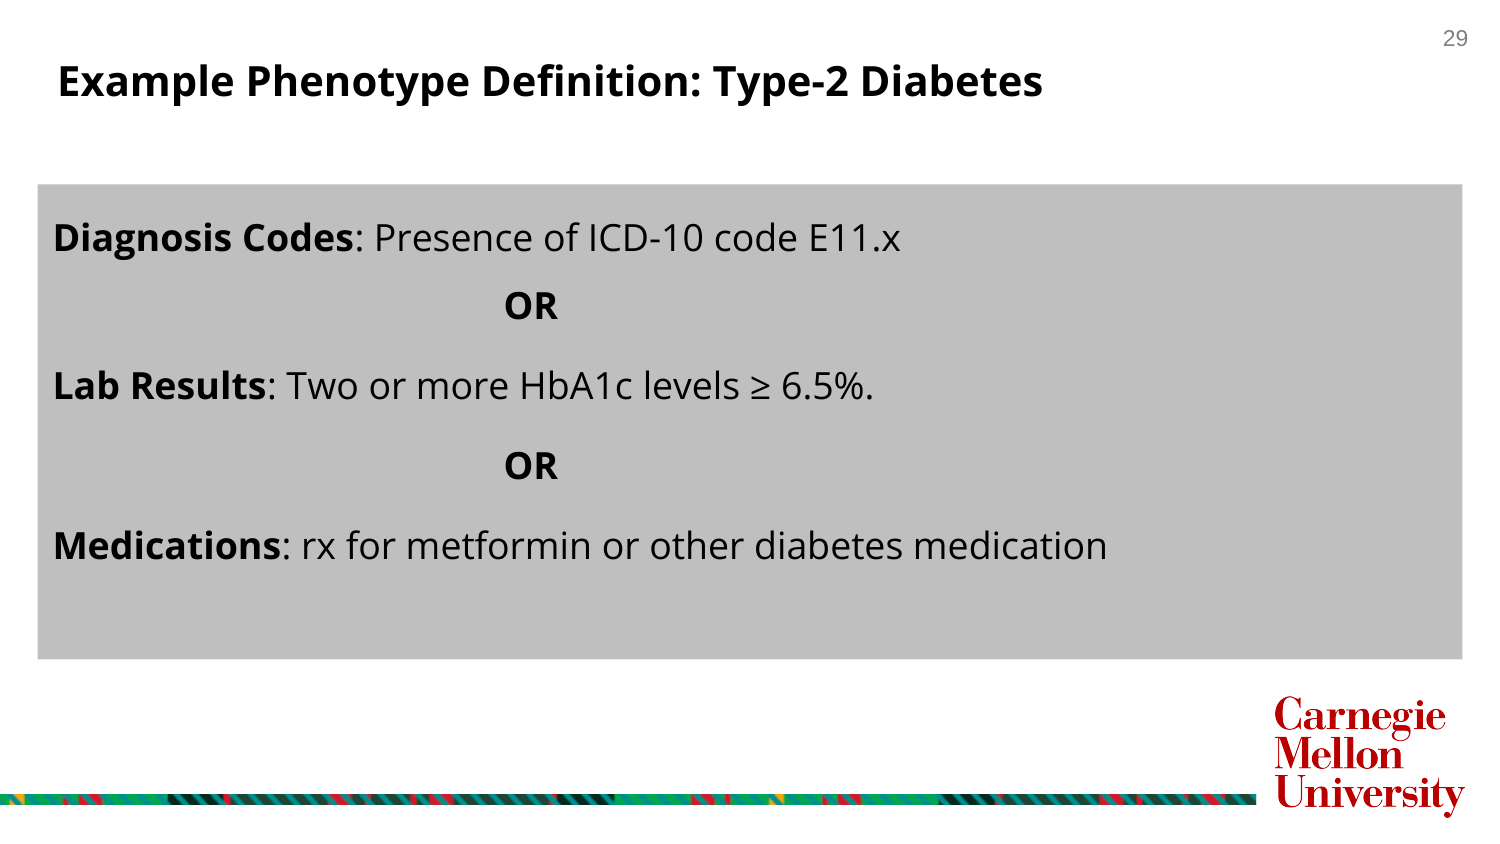

# Example Phenotype Definition: Type-2 Diabetes
Diagnosis Codes: Presence of ICD-10 code E11.x
			OR
Lab Results: Two or more HbA1c levels ≥ 6.5%.
				OR
Medications: rx for metformin or other diabetes medication
29